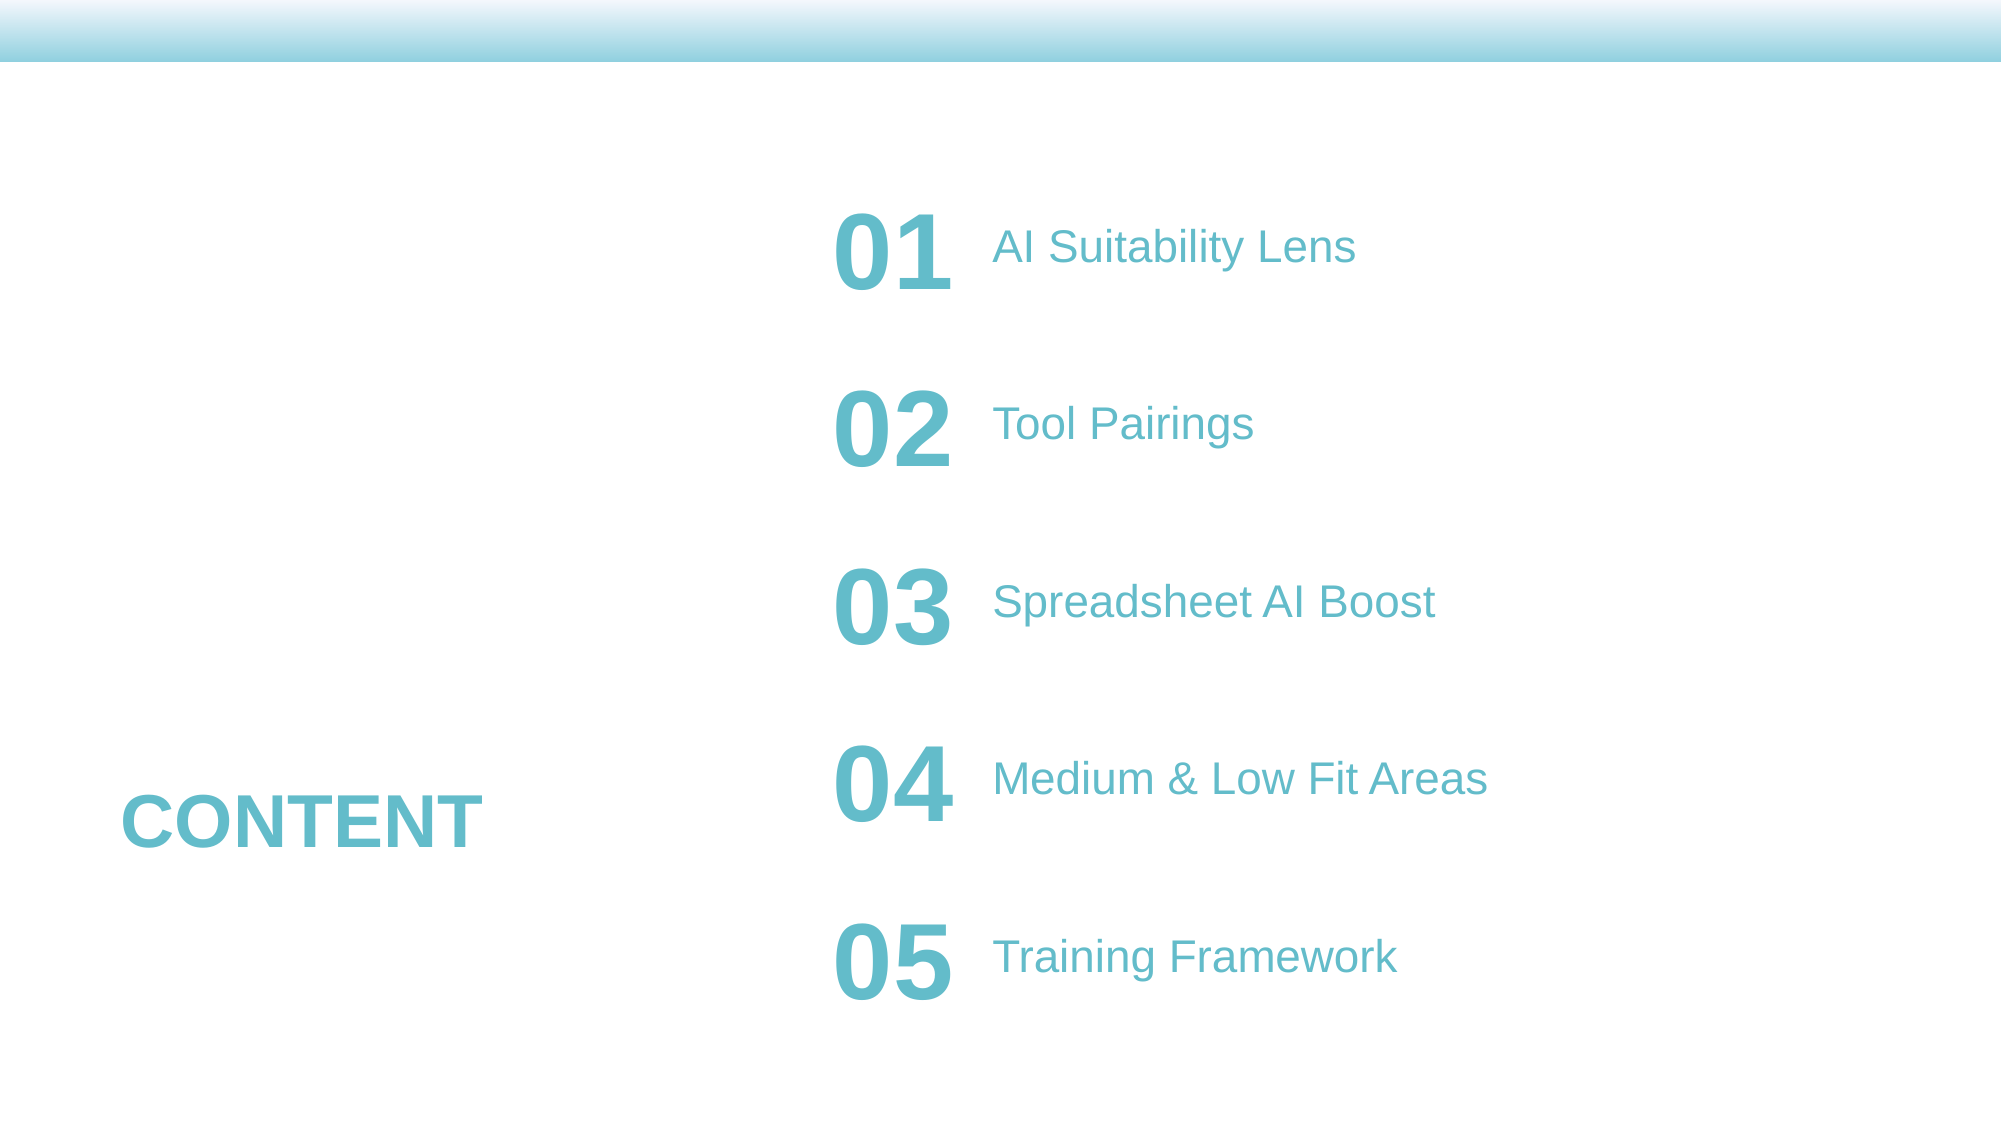

01
AI Suitability Lens

02
Tool Pairings
03
Spreadsheet AI Boost
04
Medium & Low Fit Areas
CONTENT
05
Training Framework